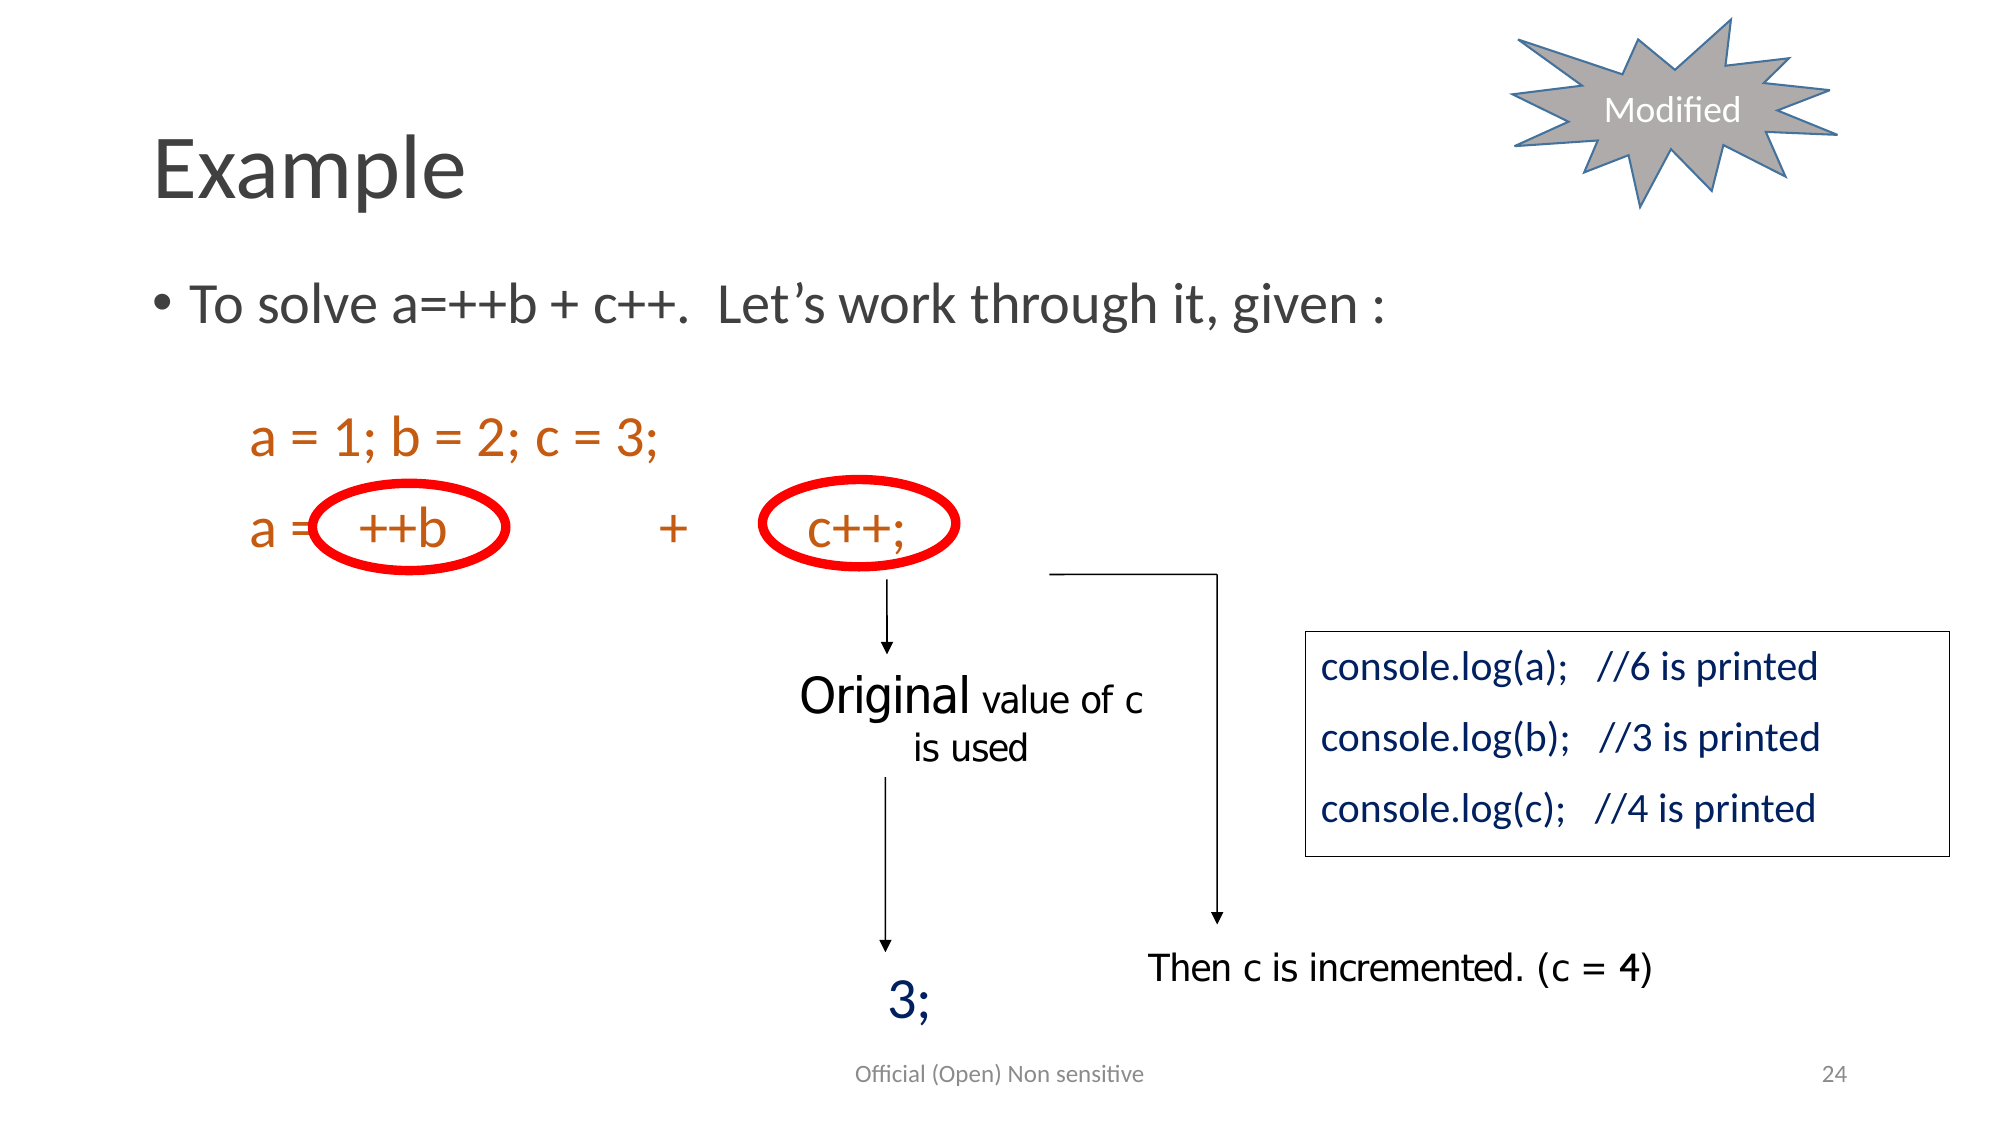

Modified
# Example
To solve a=++b + c++.  Let’s work through it, given :
a = 1; b = 2; c = 3;
a =   ++b                +         c++;

console.log(a);   //6 is printed
console.log(b);   //3 is printed
console.log(c);   //4 is printed
Original value of c is used
b is incremented first (b = 3)

Then new value of b is used

Then c is incremented. (c = 4)
 +        3;
a =     3
Official (Open) Non sensitive
24